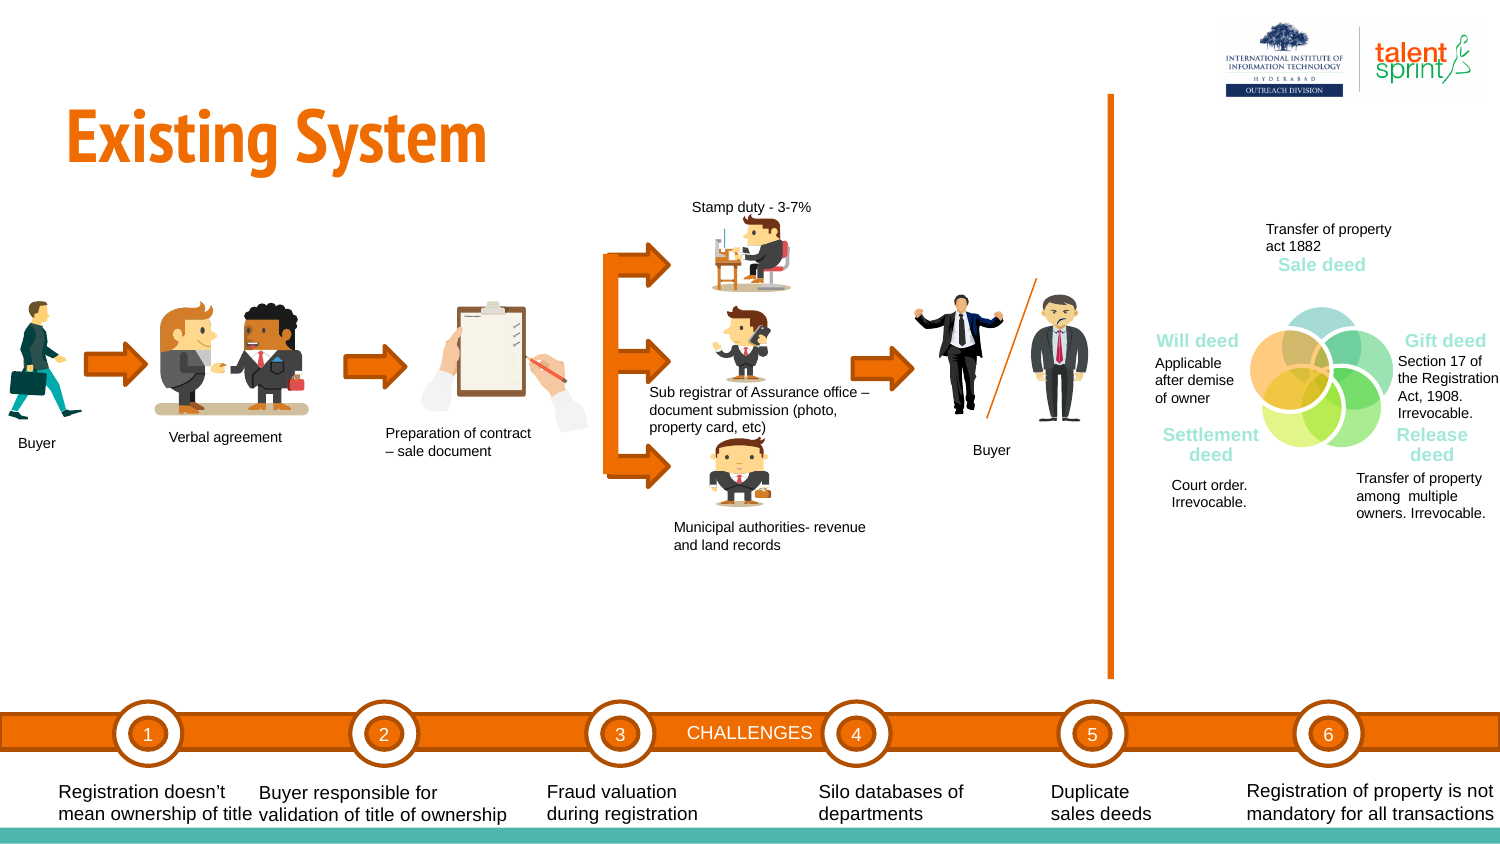

# Existing System
Stamp duty - 3-7%
Transfer of property act 1882
Sale deed
Gift deed
Release deed
Settlement deed
Will deed
Section 17 of
the Registration Act, 1908. Irrevocable.
Applicable after demise of owner
Transfer of property among  multiple owners. Irrevocable.
Court order. Irrevocable.

Contract creation

Sub registrar of Assurance office – document submission (photo, property card, etc)
Preparation of contract
– sale document

Verbal agreement
Buyer
Buyer

Municipal authorities- revenue and land records
1
2
3
4
5
6
CHALLENGES
Registration of property is not mandatory for all transactions
Registration doesn’t
mean ownership of title
Fraud valuation during registration
Silo databases of departments
Duplicate sales deeds
Buyer responsible for validation of title of ownership